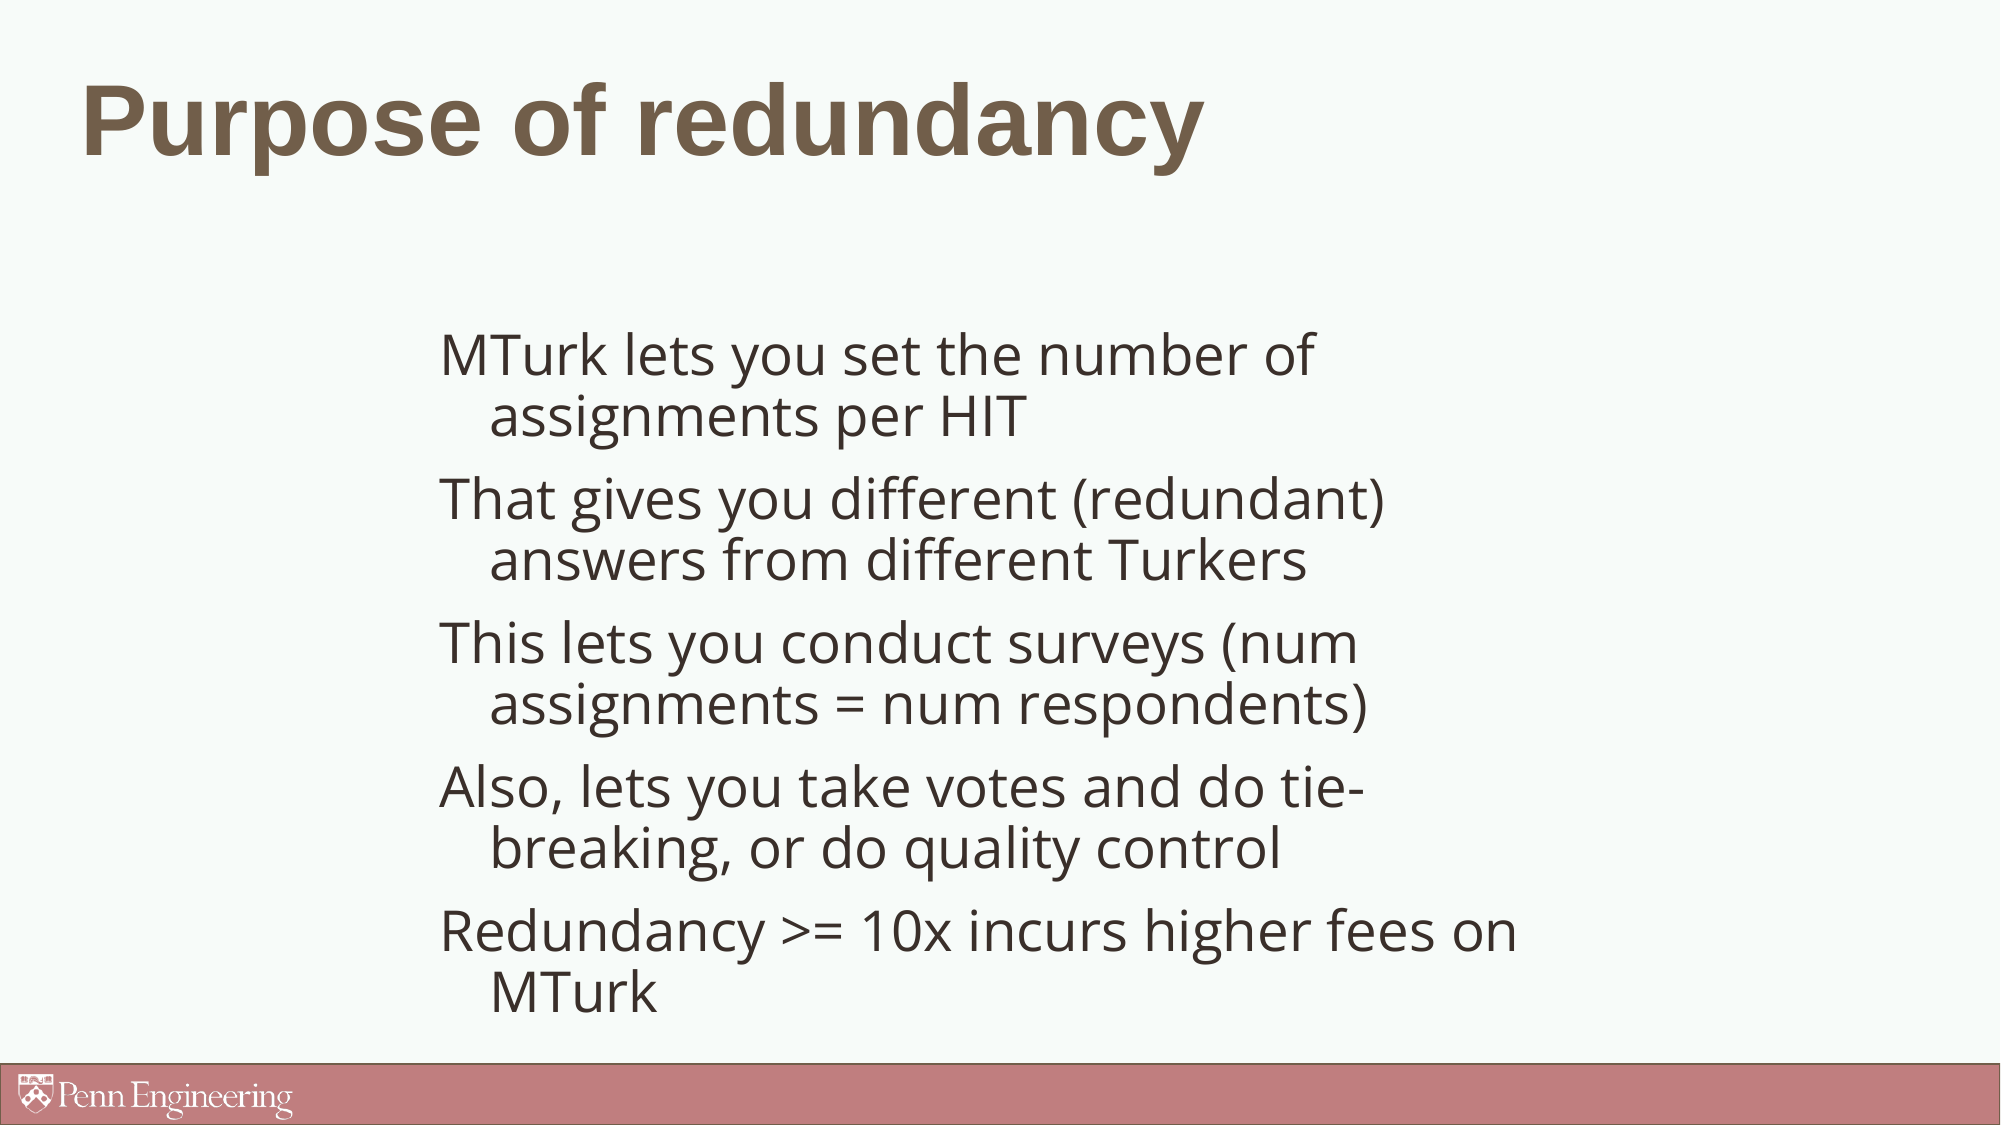

# Purpose of redundancy
MTurk lets you set the number of assignments per HIT
That gives you different (redundant) answers from different Turkers
This lets you conduct surveys (num assignments = num respondents)
Also, lets you take votes and do tie-breaking, or do quality control
Redundancy >= 10x incurs higher fees on MTurk